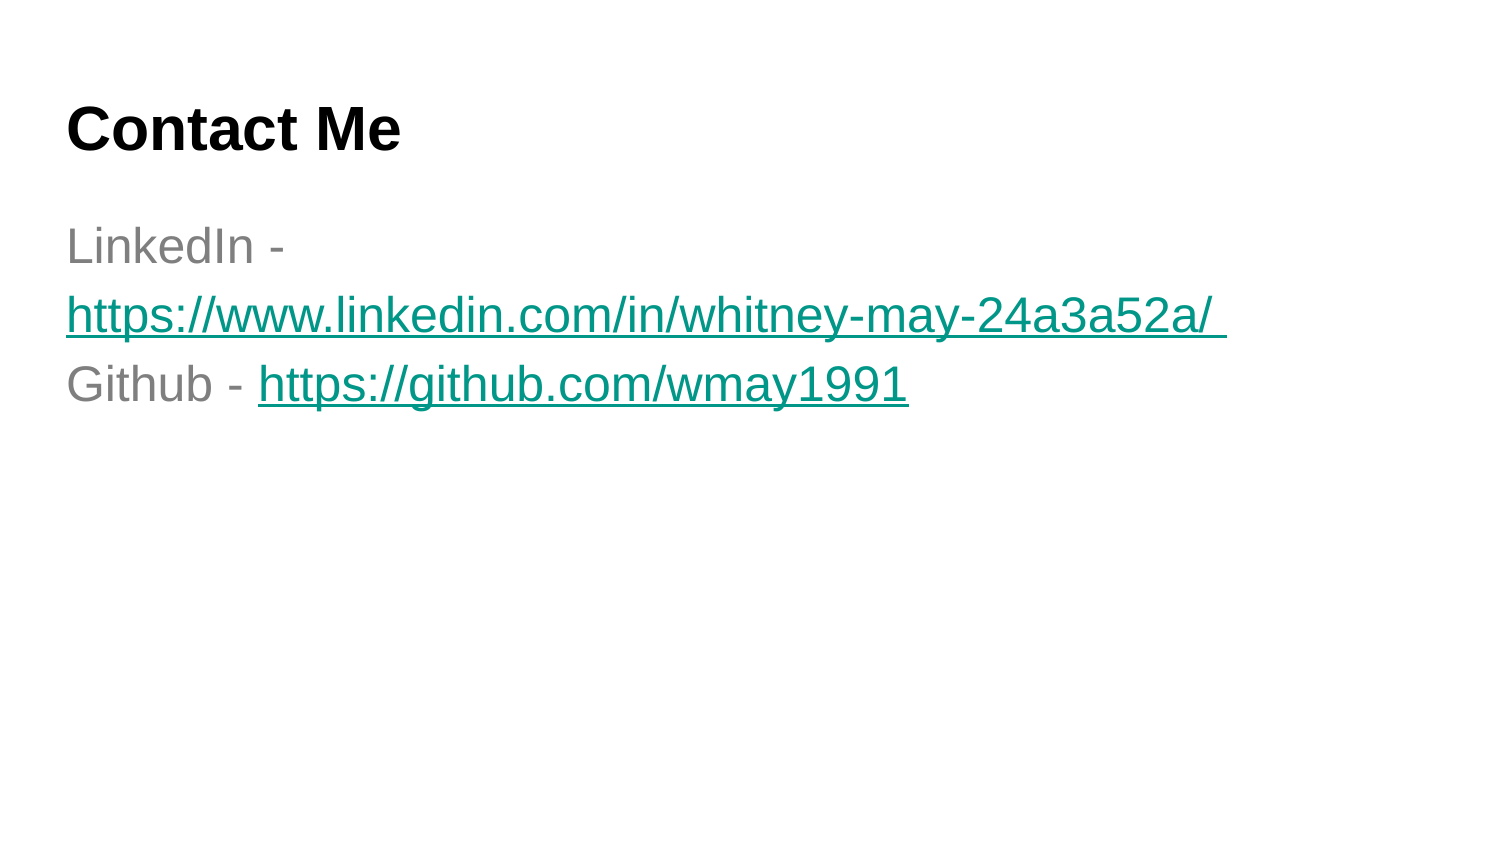

# Contact Me
LinkedIn - https://www.linkedin.com/in/whitney-may-24a3a52a/
Github - https://github.com/wmay1991